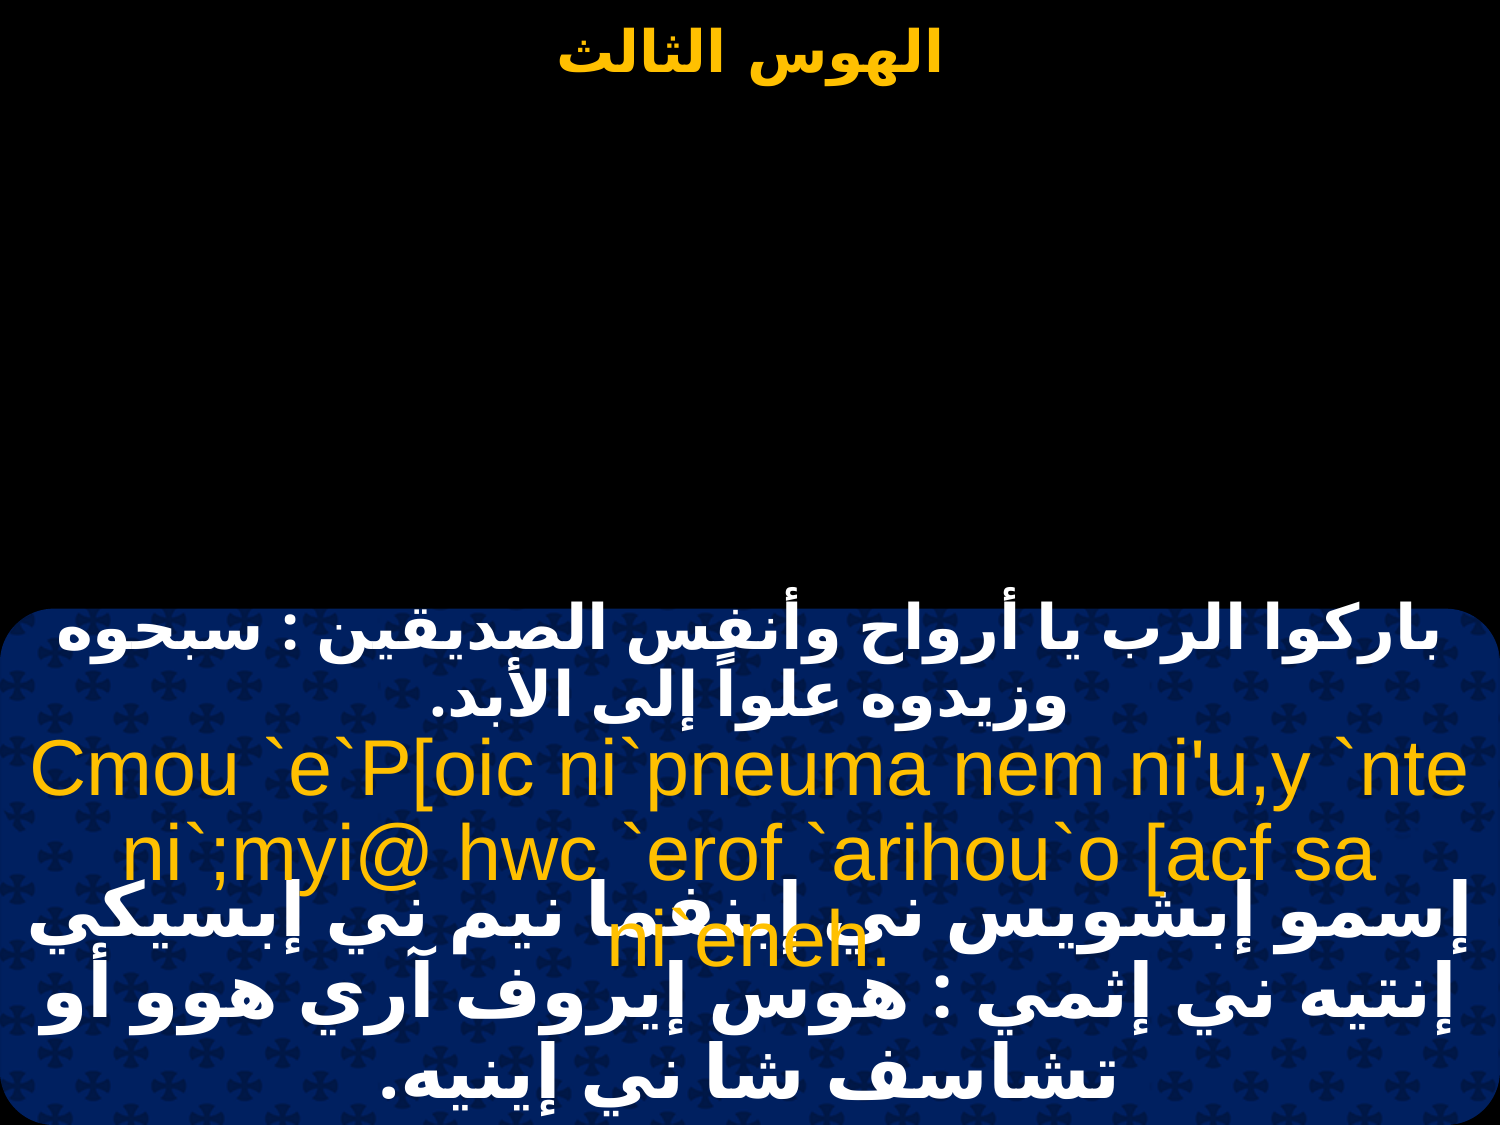

باركوا الرب يا أرواح وأنفس الصديقين : سبحوه وزيدوه علواً إلى الأبد.
Cmou `e`P[oic ni`pneuma nem ni'u,y `nte ni`;myi@ hwc `erof `arihou`o [acf sa ni`eneh.
إسمو إبشويس ني إبنفما نيم ني إبسيكي إنتيه ني إثمي : هوس إيروف آري هوو أو تشاسف شا ني إينيه.